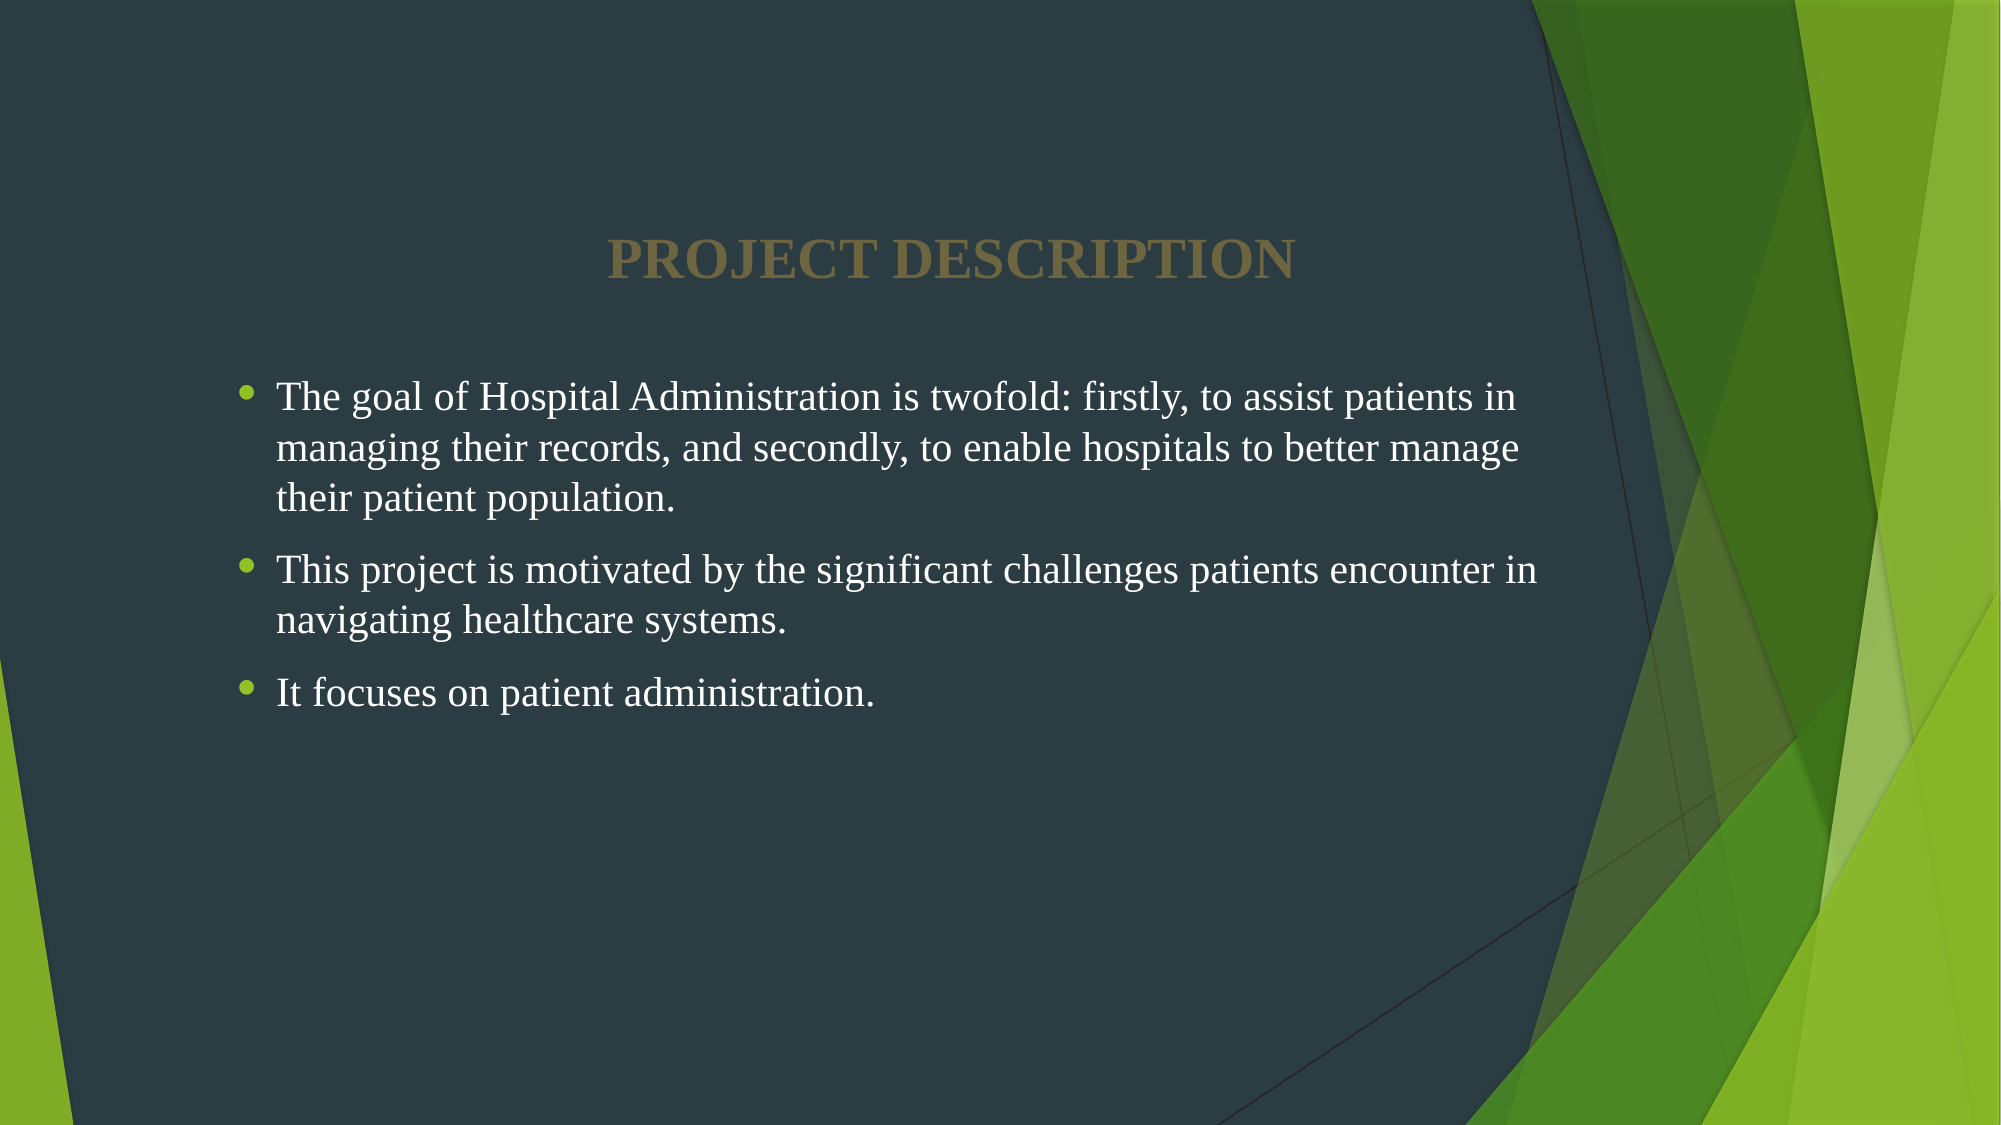

# PROJECT DESCRIPTION
The goal of Hospital Administration is twofold: firstly, to assist patients in managing their records, and secondly, to enable hospitals to better manage their patient population.
This project is motivated by the significant challenges patients encounter in navigating healthcare systems.
It focuses on patient administration.